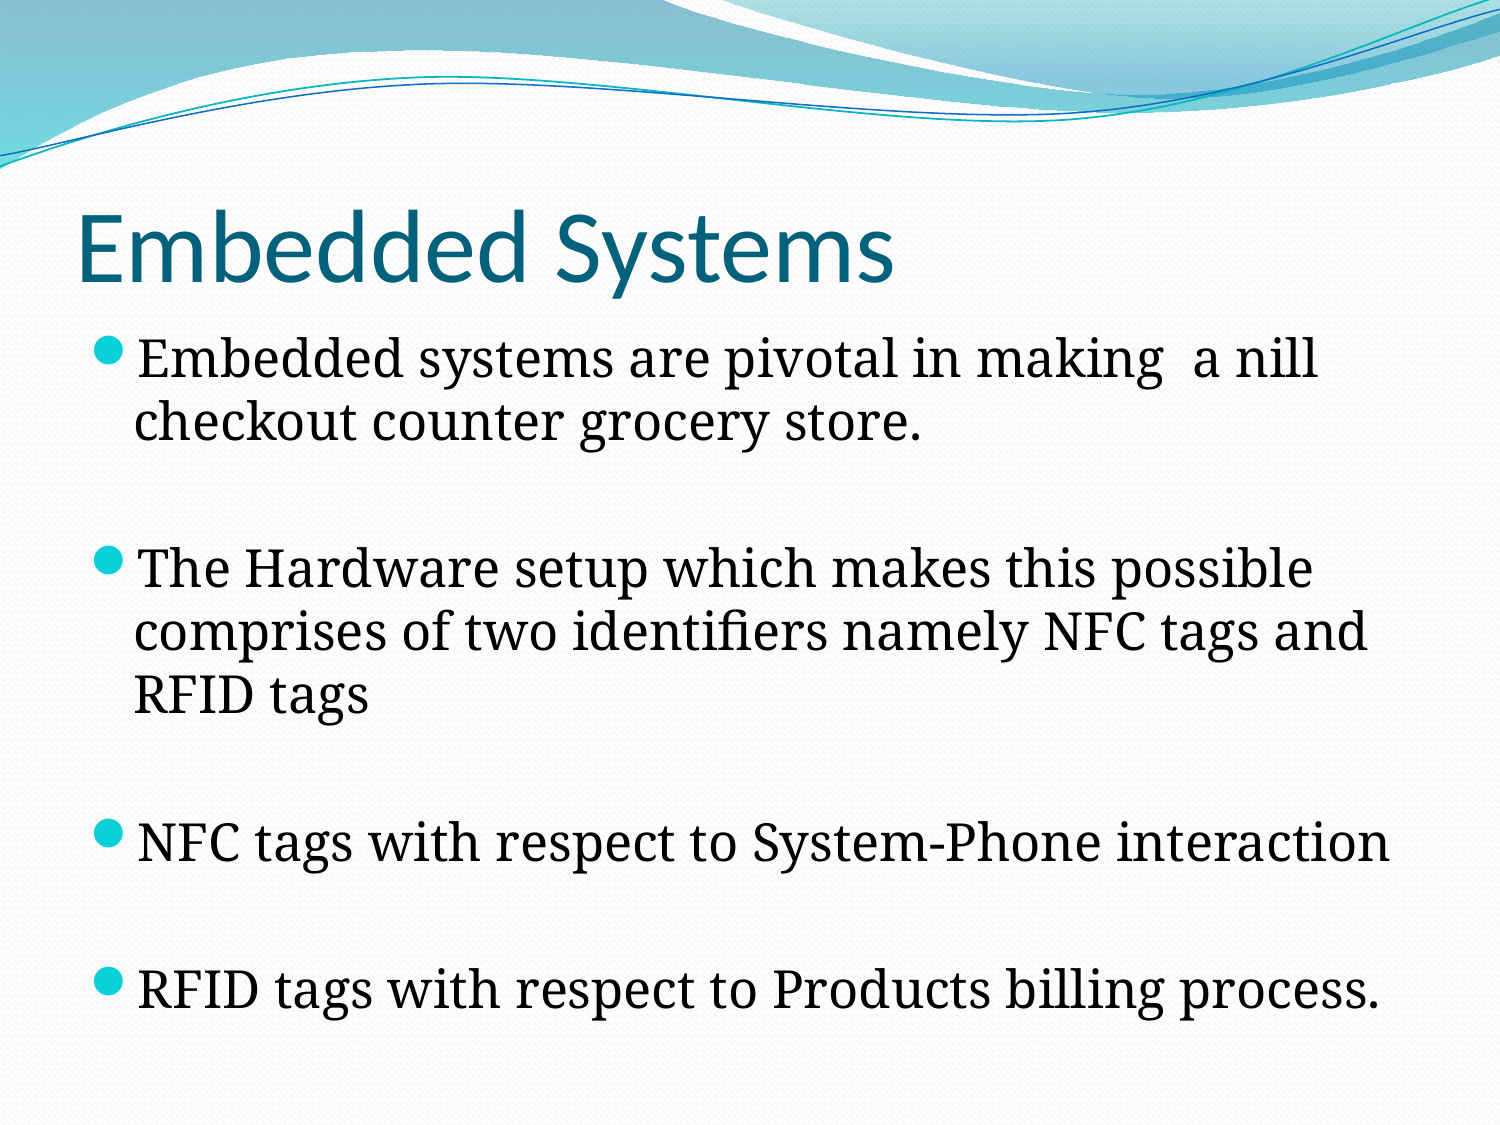

# Embedded Systems
Embedded systems are pivotal in making  a nill checkout counter grocery store.

The Hardware setup which makes this possible comprises of two identifiers namely NFC tags and RFID tags

NFC tags with respect to System-Phone interaction

RFID tags with respect to Products billing process.